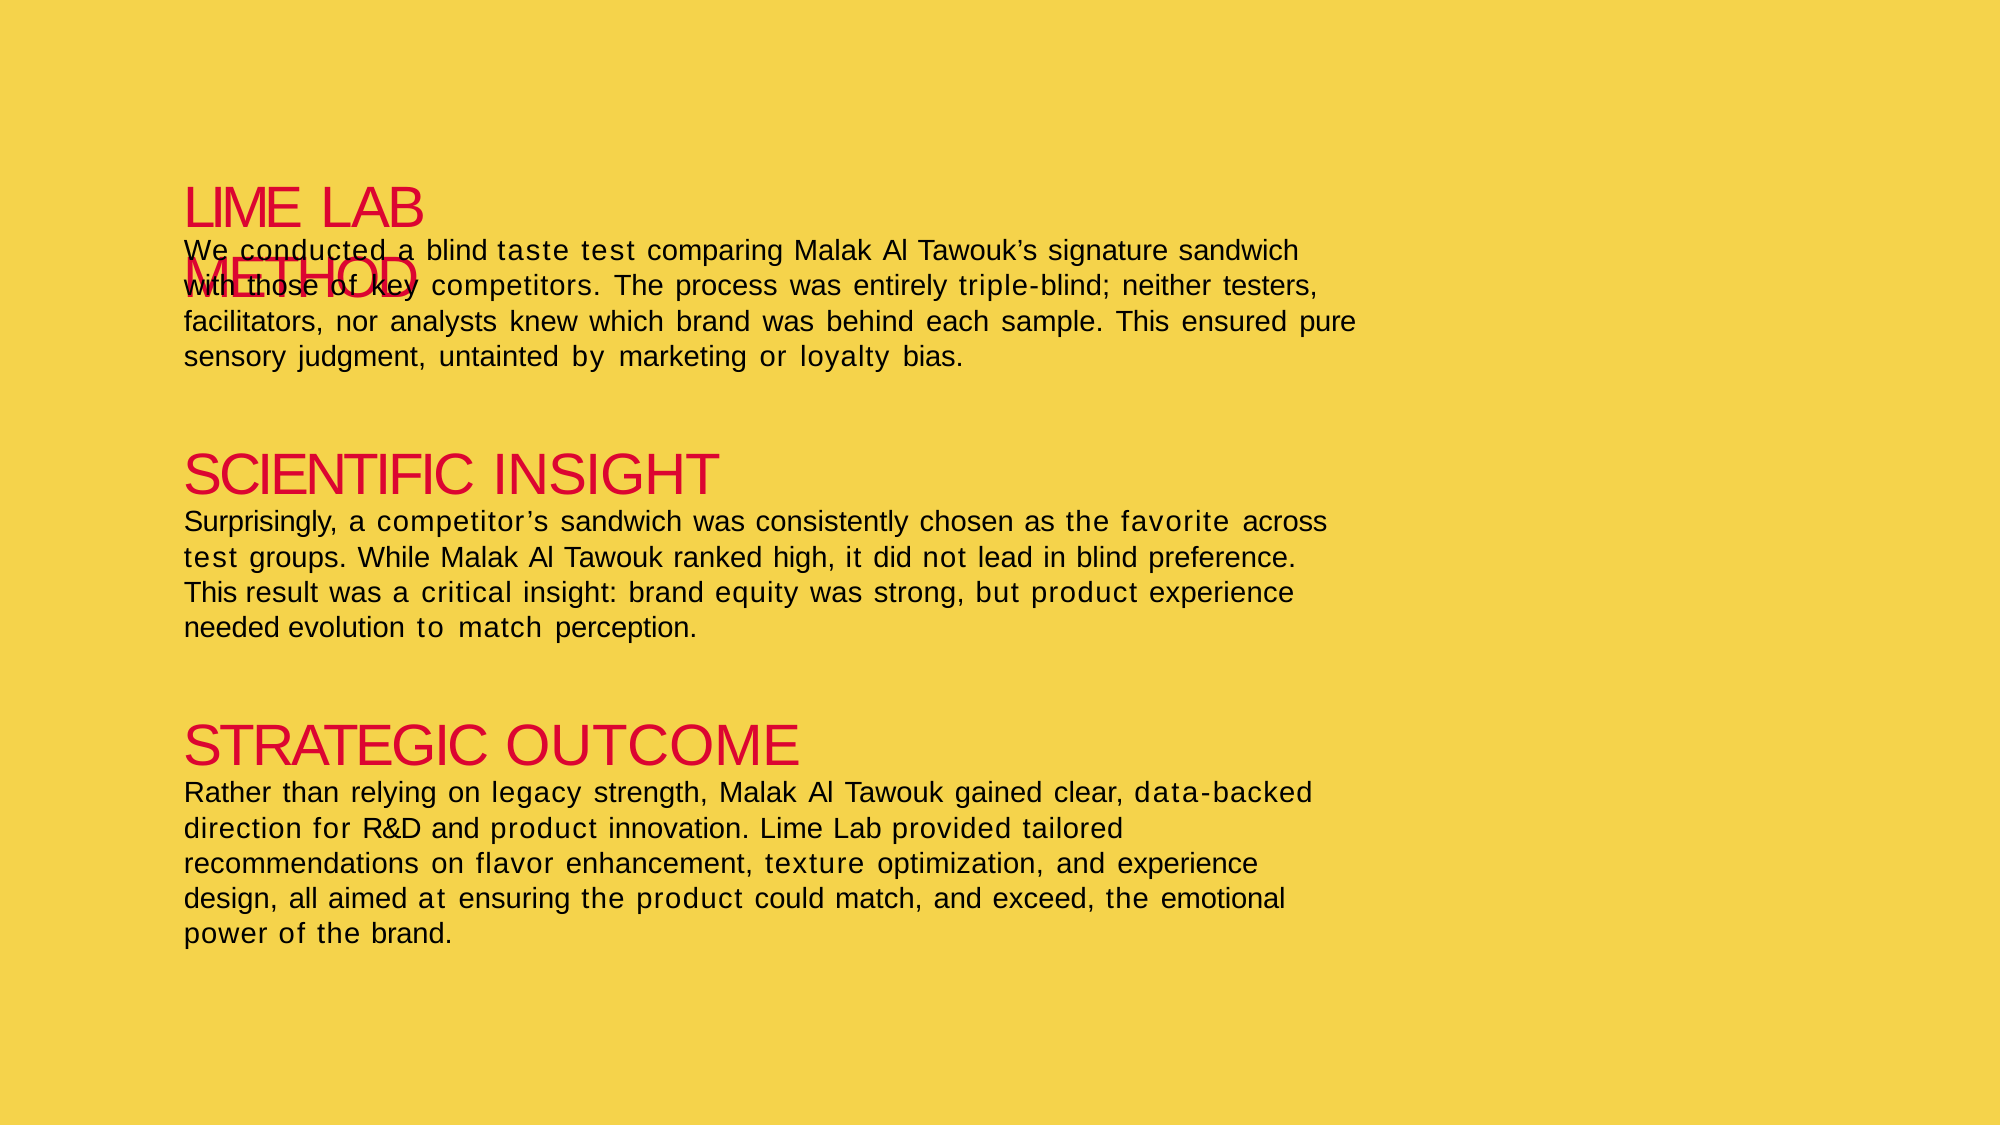

# LIME LAB METHOD
We conducted a blind taste test comparing Malak Al Tawouk’s signature sandwich with those of key competitors. The process was entirely triple-blind; neither testers, facilitators, nor analysts knew which brand was behind each sample. This ensured pure sensory judgment, untainted by marketing or loyalty bias.

SCIENTIFIC INSIGHT
Surprisingly, a competitor’s sandwich was consistently chosen as the favorite across
test groups. While Malak Al Tawouk ranked high, it did not lead in blind preference. This result was a critical insight: brand equity was strong, but product experience needed evolution to match perception.

STRATEGIC OUTCOME
Rather than relying on legacy strength, Malak Al Tawouk gained clear, data-backed
direction for R&D and product innovation. Lime Lab provided tailored recommendations on flavor enhancement, texture optimization, and experience design, all aimed at ensuring the product could match, and exceed, the emotional power of the brand.